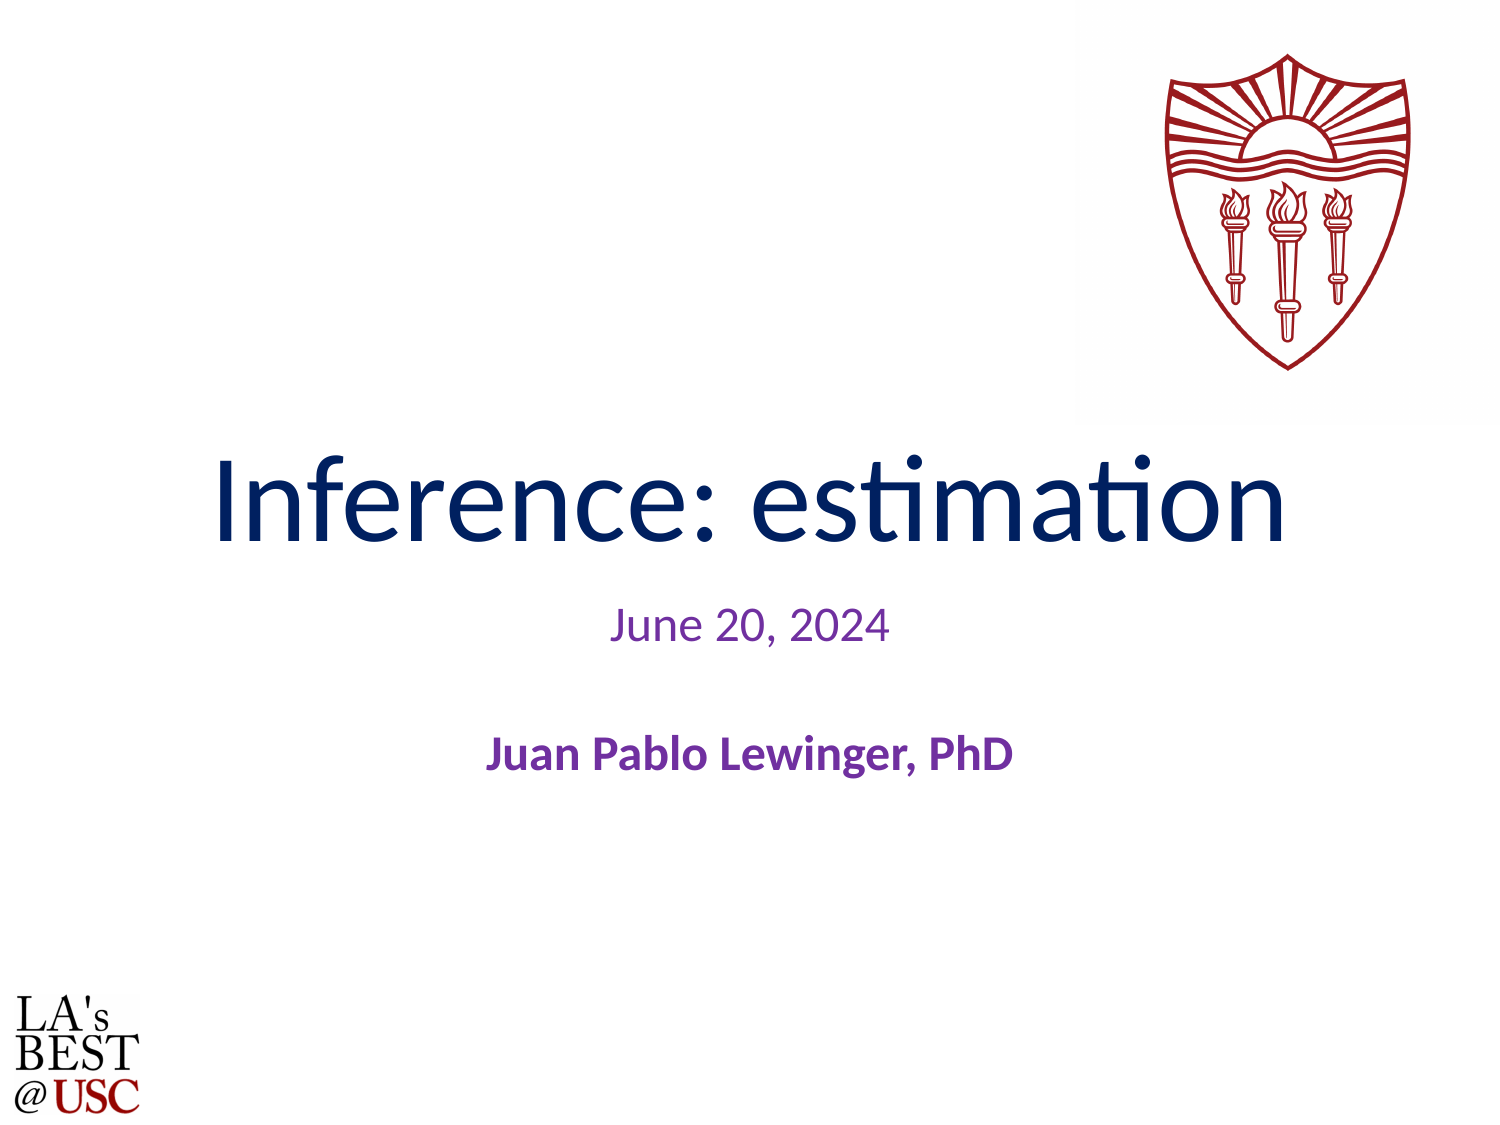

# Inference: estimation
June 20, 2024
Juan Pablo Lewinger, PhD